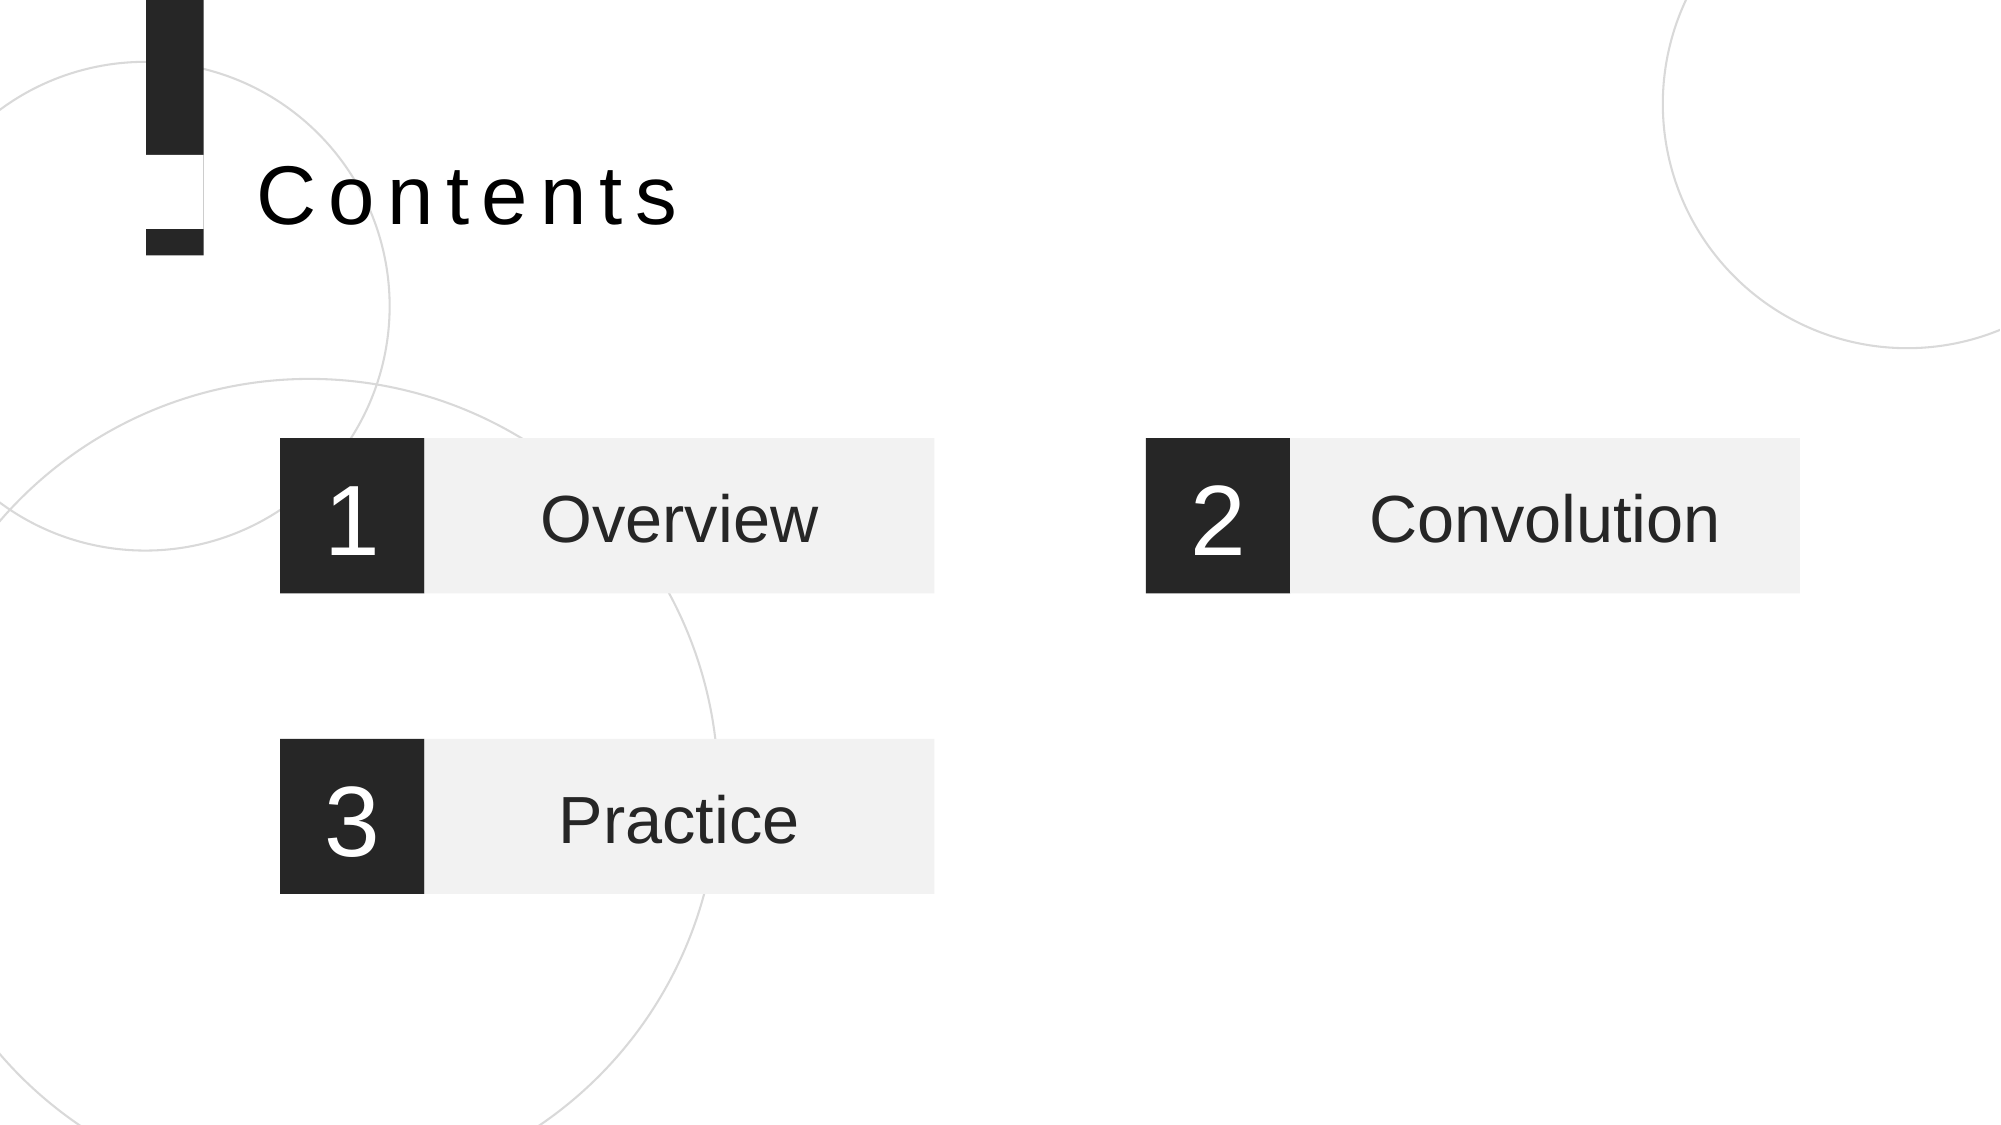

Contents

1
Overview
2
Convolution
3
Practice